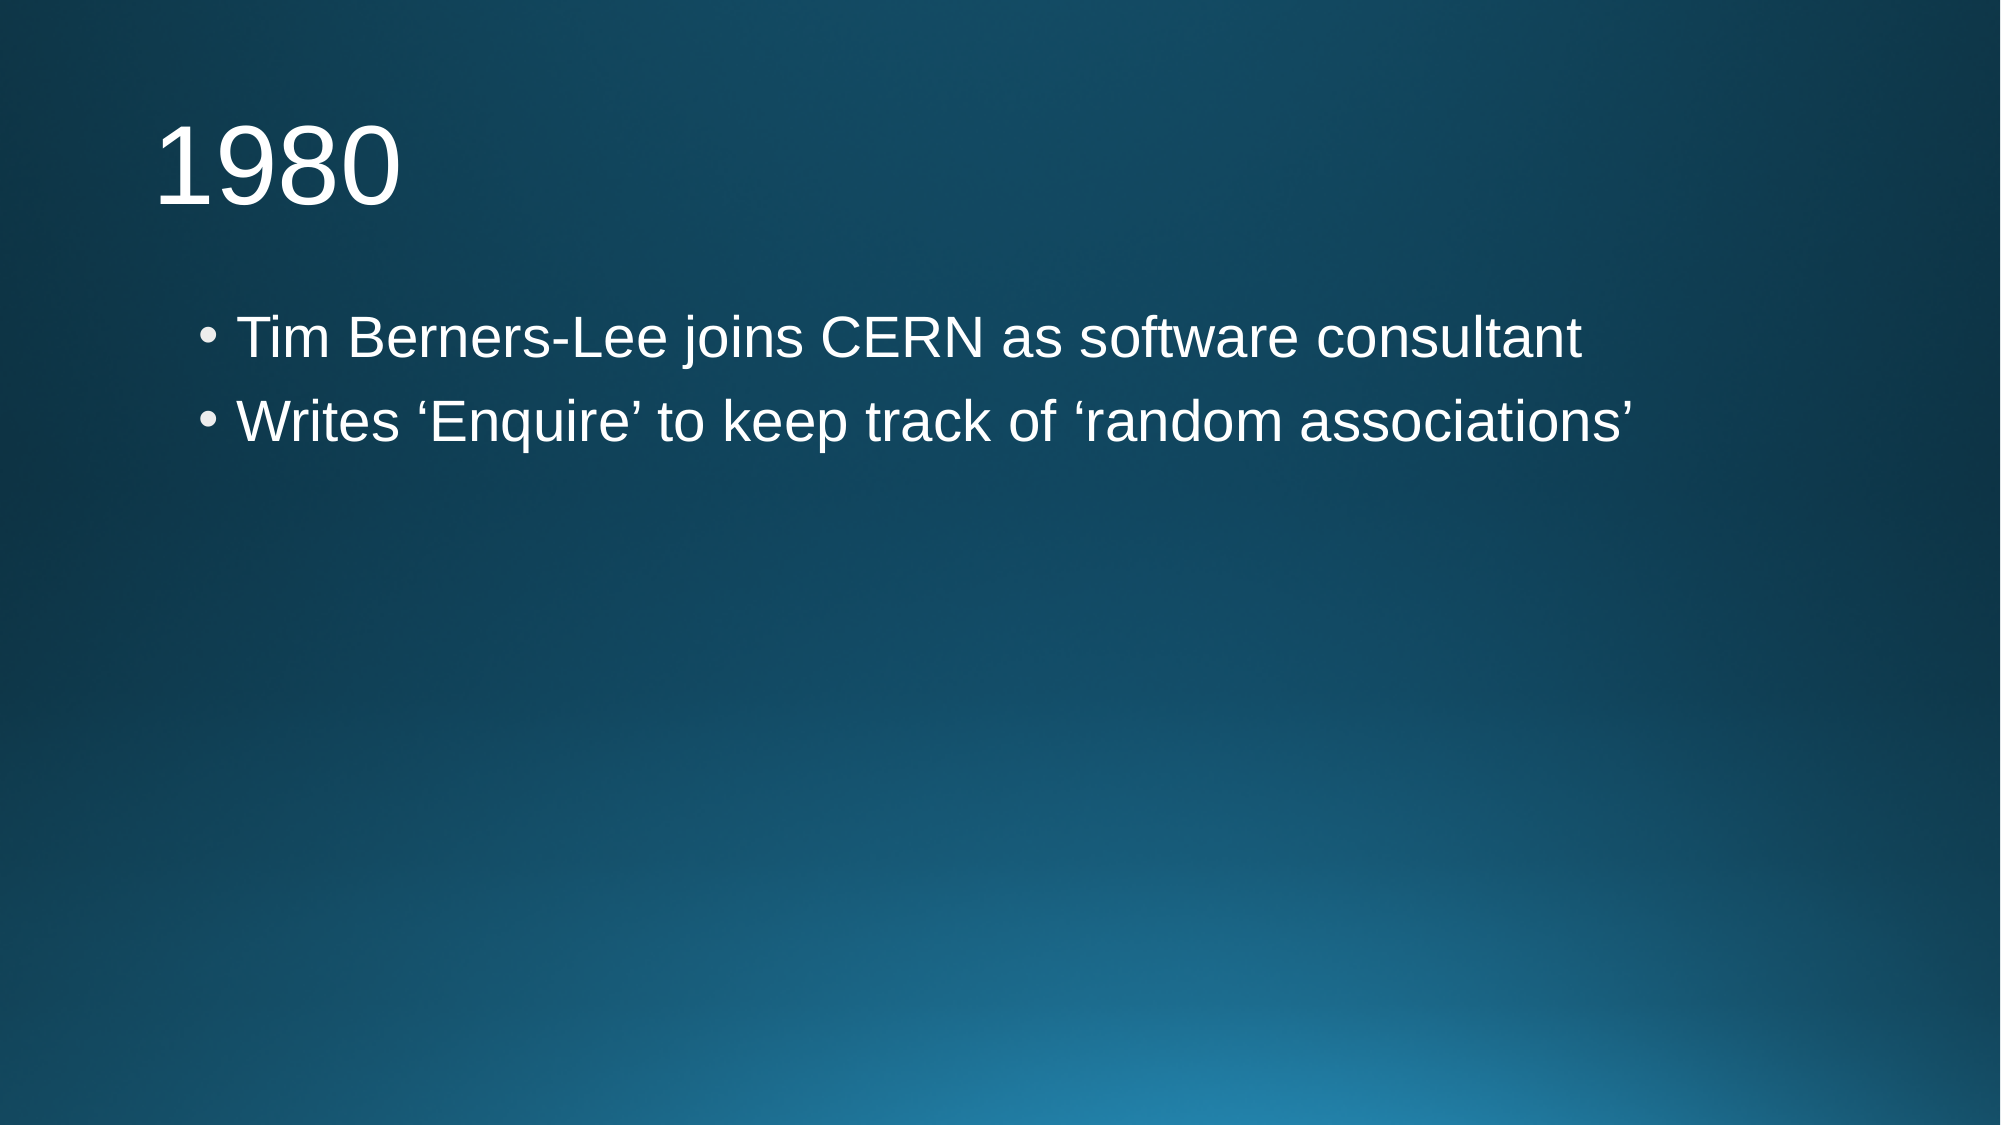

# 1980
Tim Berners-Lee joins CERN as software consultant
Writes ‘Enquire’ to keep track of ‘random associations’